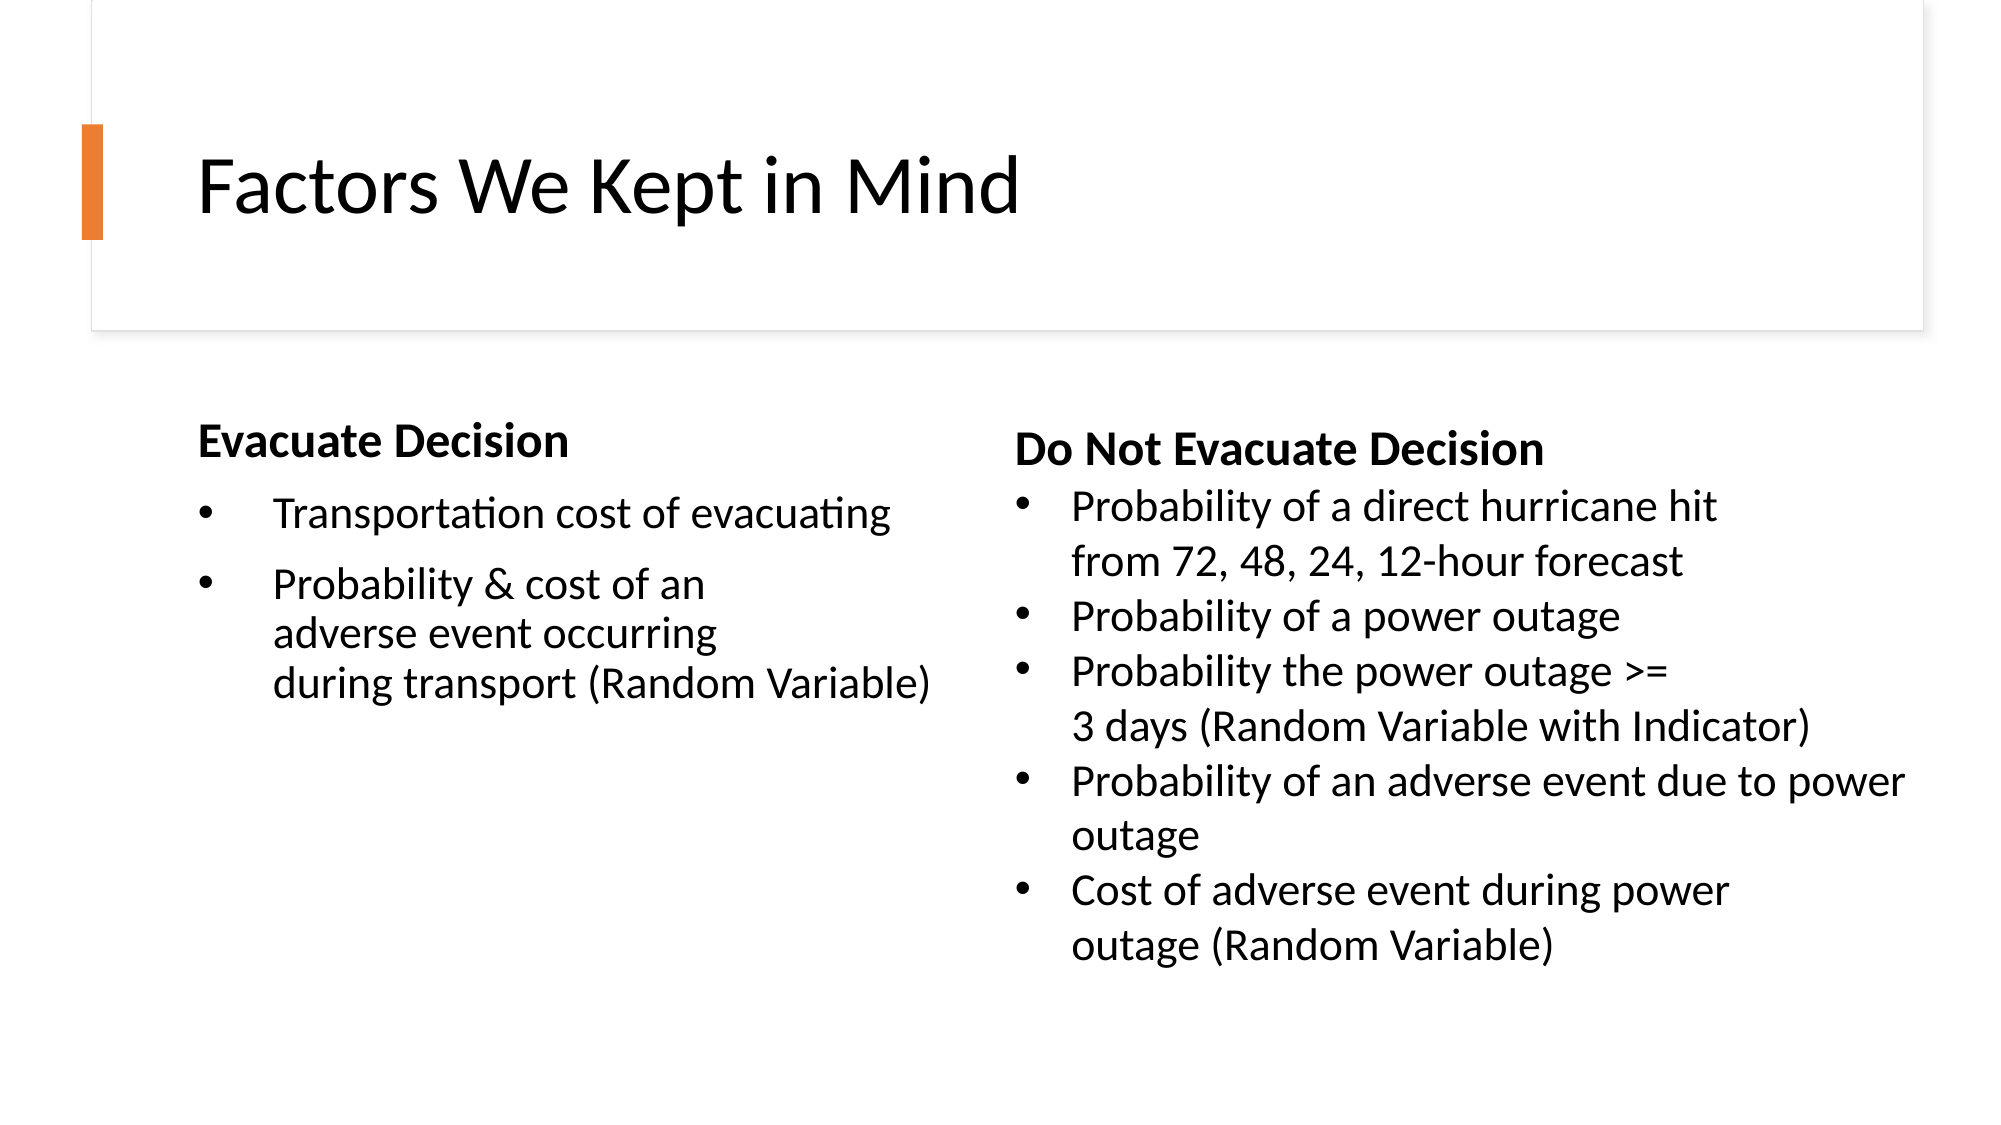

# Factors We Kept in Mind

Evacuate Decision
Transportation cost of evacuating
Probability & cost of an adverse event occurring during transport (Random Variable)

Do Not Evacuate Decision​
Probability of a direct hurricane hit from 72, 48, 24, 12-hour forecast ​
Probability of a power outage​
Probability the power outage >= 3 days (Random Variable with Indicator)​
Probability of an adverse event due to power outage​
Cost of adverse event during power outage (Random Variable)​